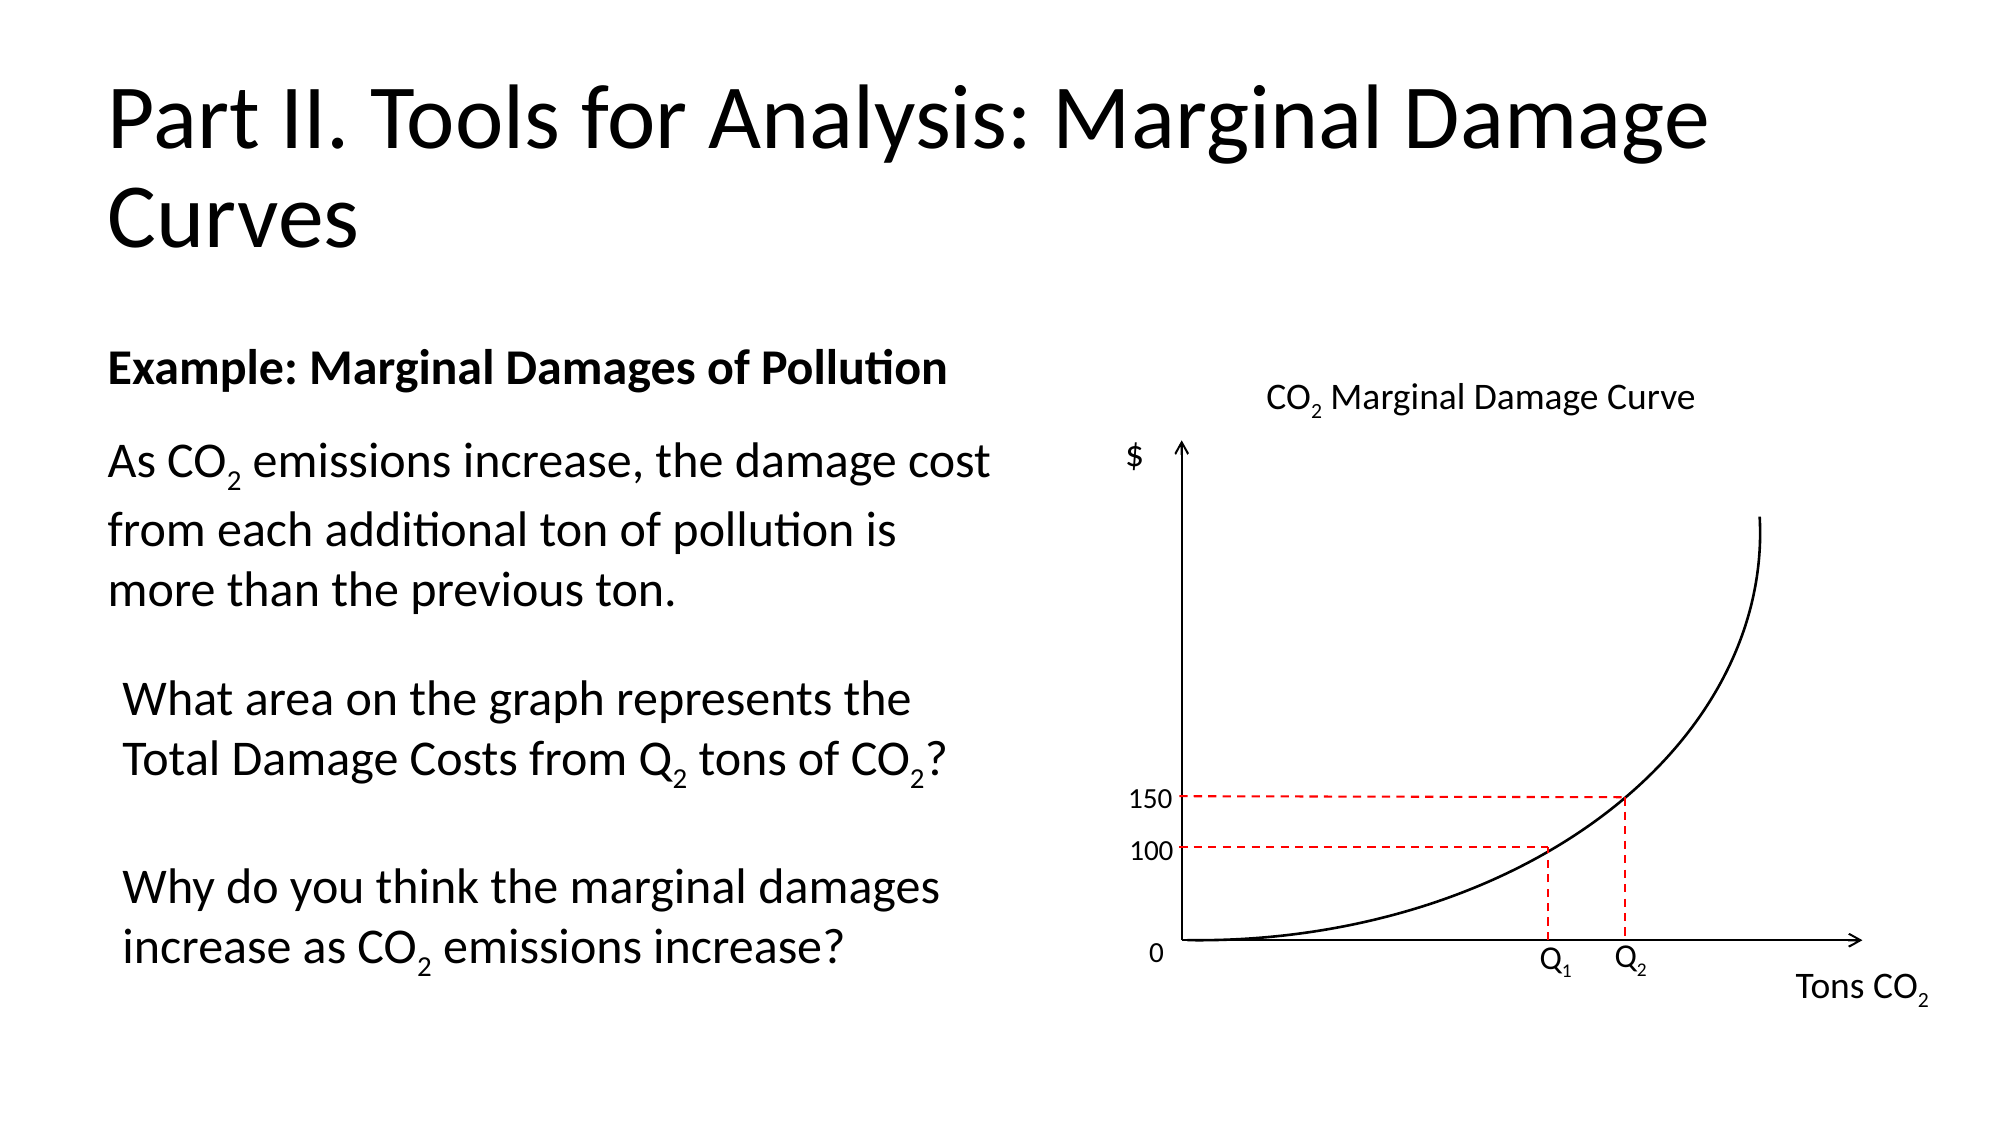

# Part II. Tools for Analysis: Marginal Damage Curves

Example: Marginal Damages of Pollution
CO2 Marginal Damage Curve
As CO2 emissions increase, the damage cost from each additional ton of pollution is more than the previous ton.
$
What area on the graph represents the
Total Damage Costs from Q2 tons of CO2?

Why do you think the marginal damages
increase as CO2 emissions increase?

150
100
0
Q2
Q1
Tons CO2